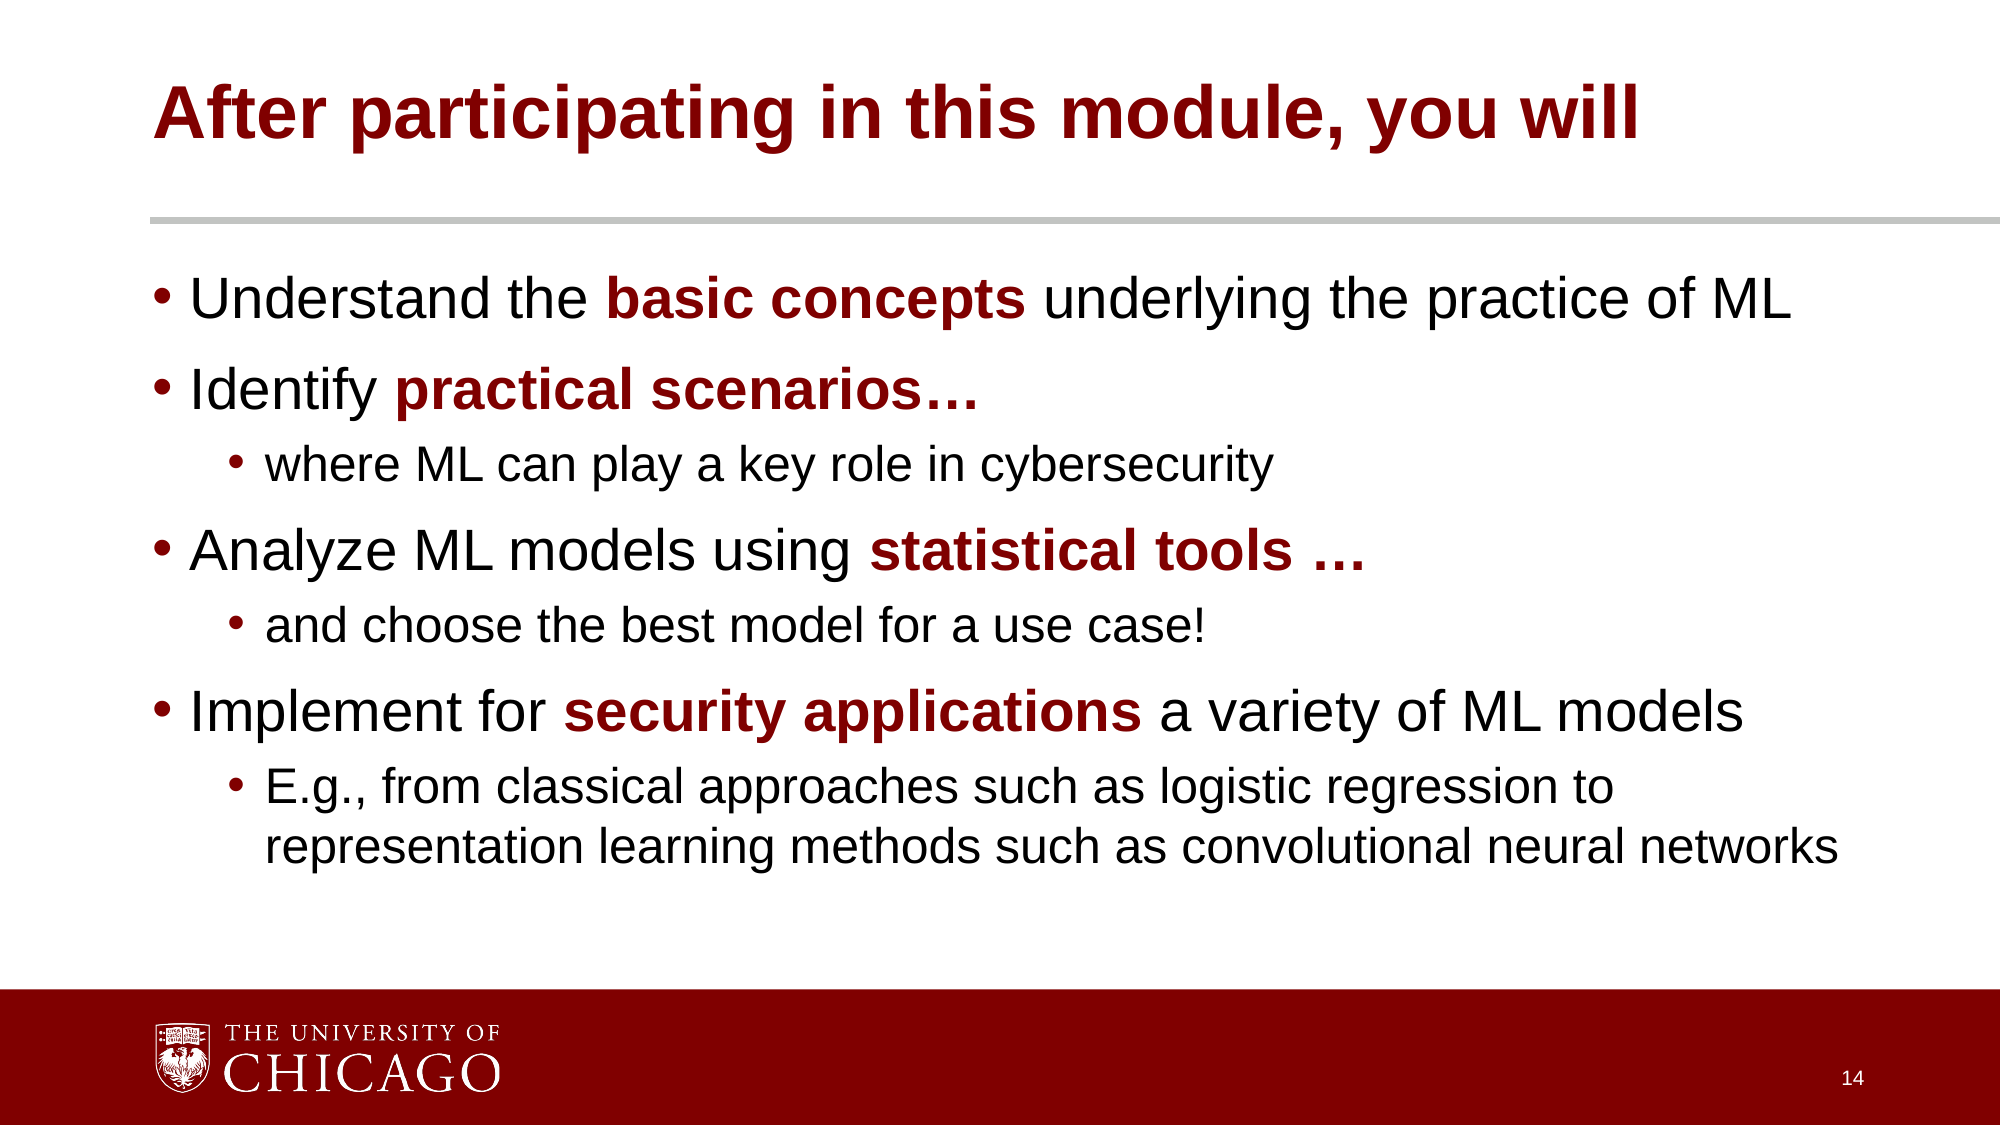

# After participating in this module, you will
Understand the basic concepts underlying the practice of ML
Identify practical scenarios…
where ML can play a key role in cybersecurity
Analyze ML models using statistical tools …
and choose the best model for a use case!
Implement for security applications a variety of ML models
E.g., from classical approaches such as logistic regression to representation learning methods such as convolutional neural networks

14